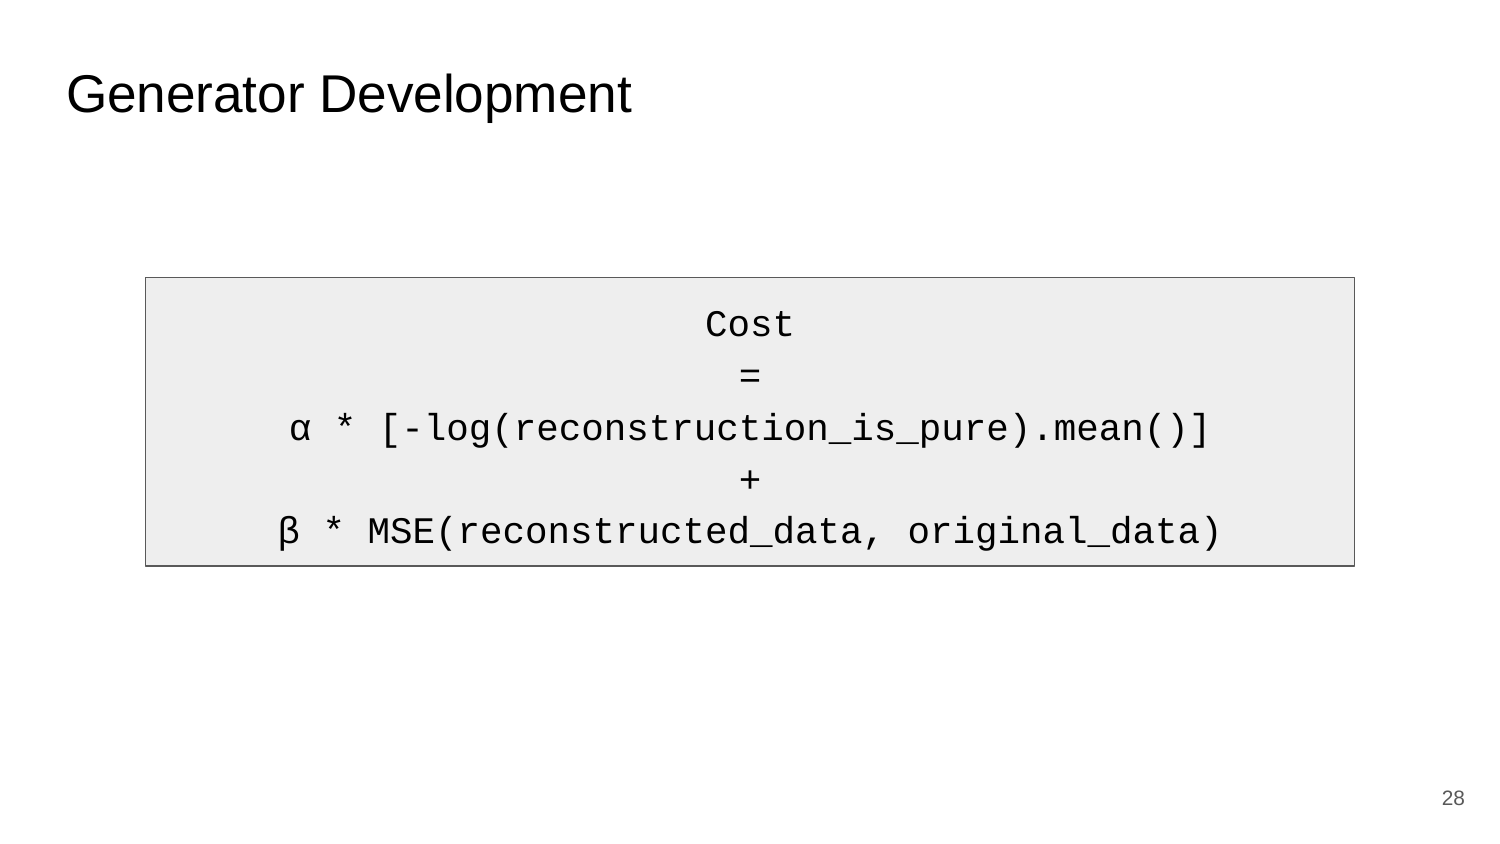

# Generator Development
Cost
=
α * [-log(reconstruction_is_pure).mean()]
+
β * MSE(reconstructed_data, original_data)
28